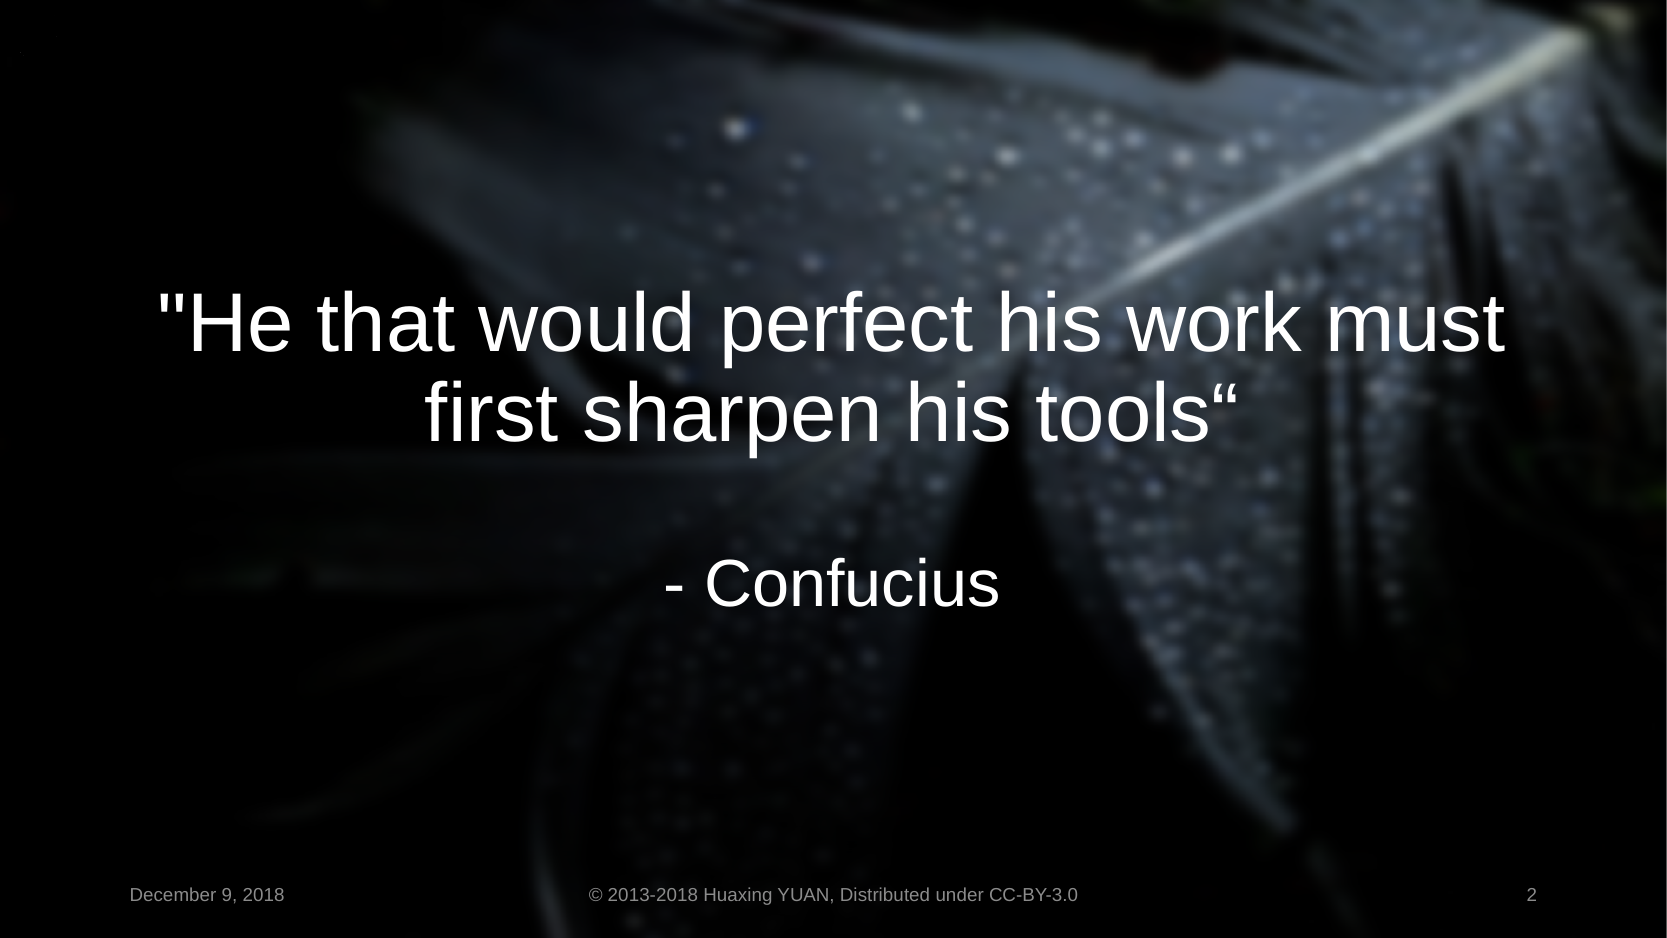

# "He that would perfect his work must first sharpen his tools“ - Confucius

December 9, 2018
© 2013-2018 Huaxing YUAN, Distributed under CC-BY-3.0
2